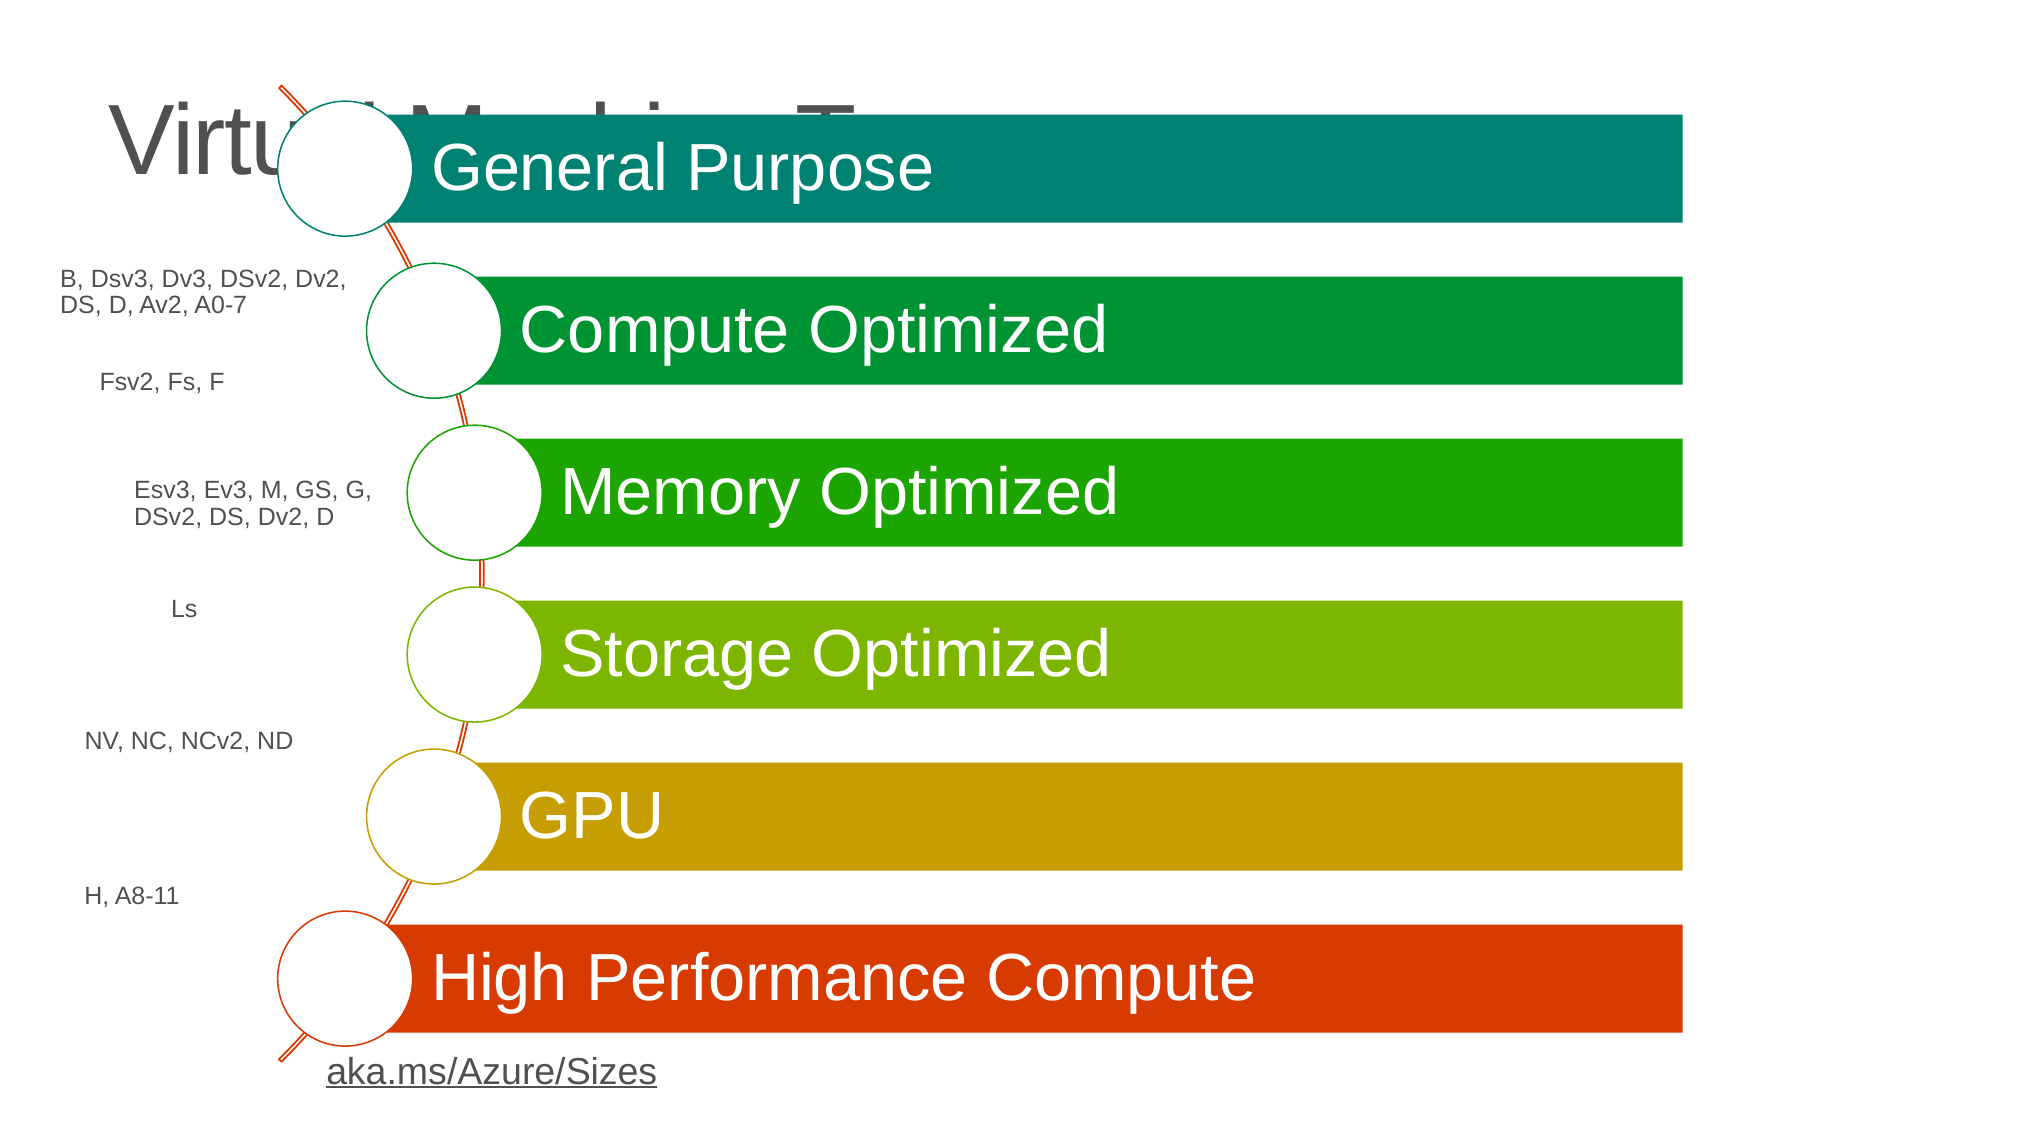

General Purpose
Compute Optimized
Memory Optimized
Storage Optimized
GPU
High Performance Compute
Virtual Machine Types
B, Dsv3, Dv3, DSv2, Dv2, DS, D, Av2, A0-7
Fsv2, Fs, F
Esv3, Ev3, M, GS, G, DSv2, DS, Dv2, D
Ls
NV, NC, NCv2, ND
H, A8-11
aka.ms/Azure/Sizes